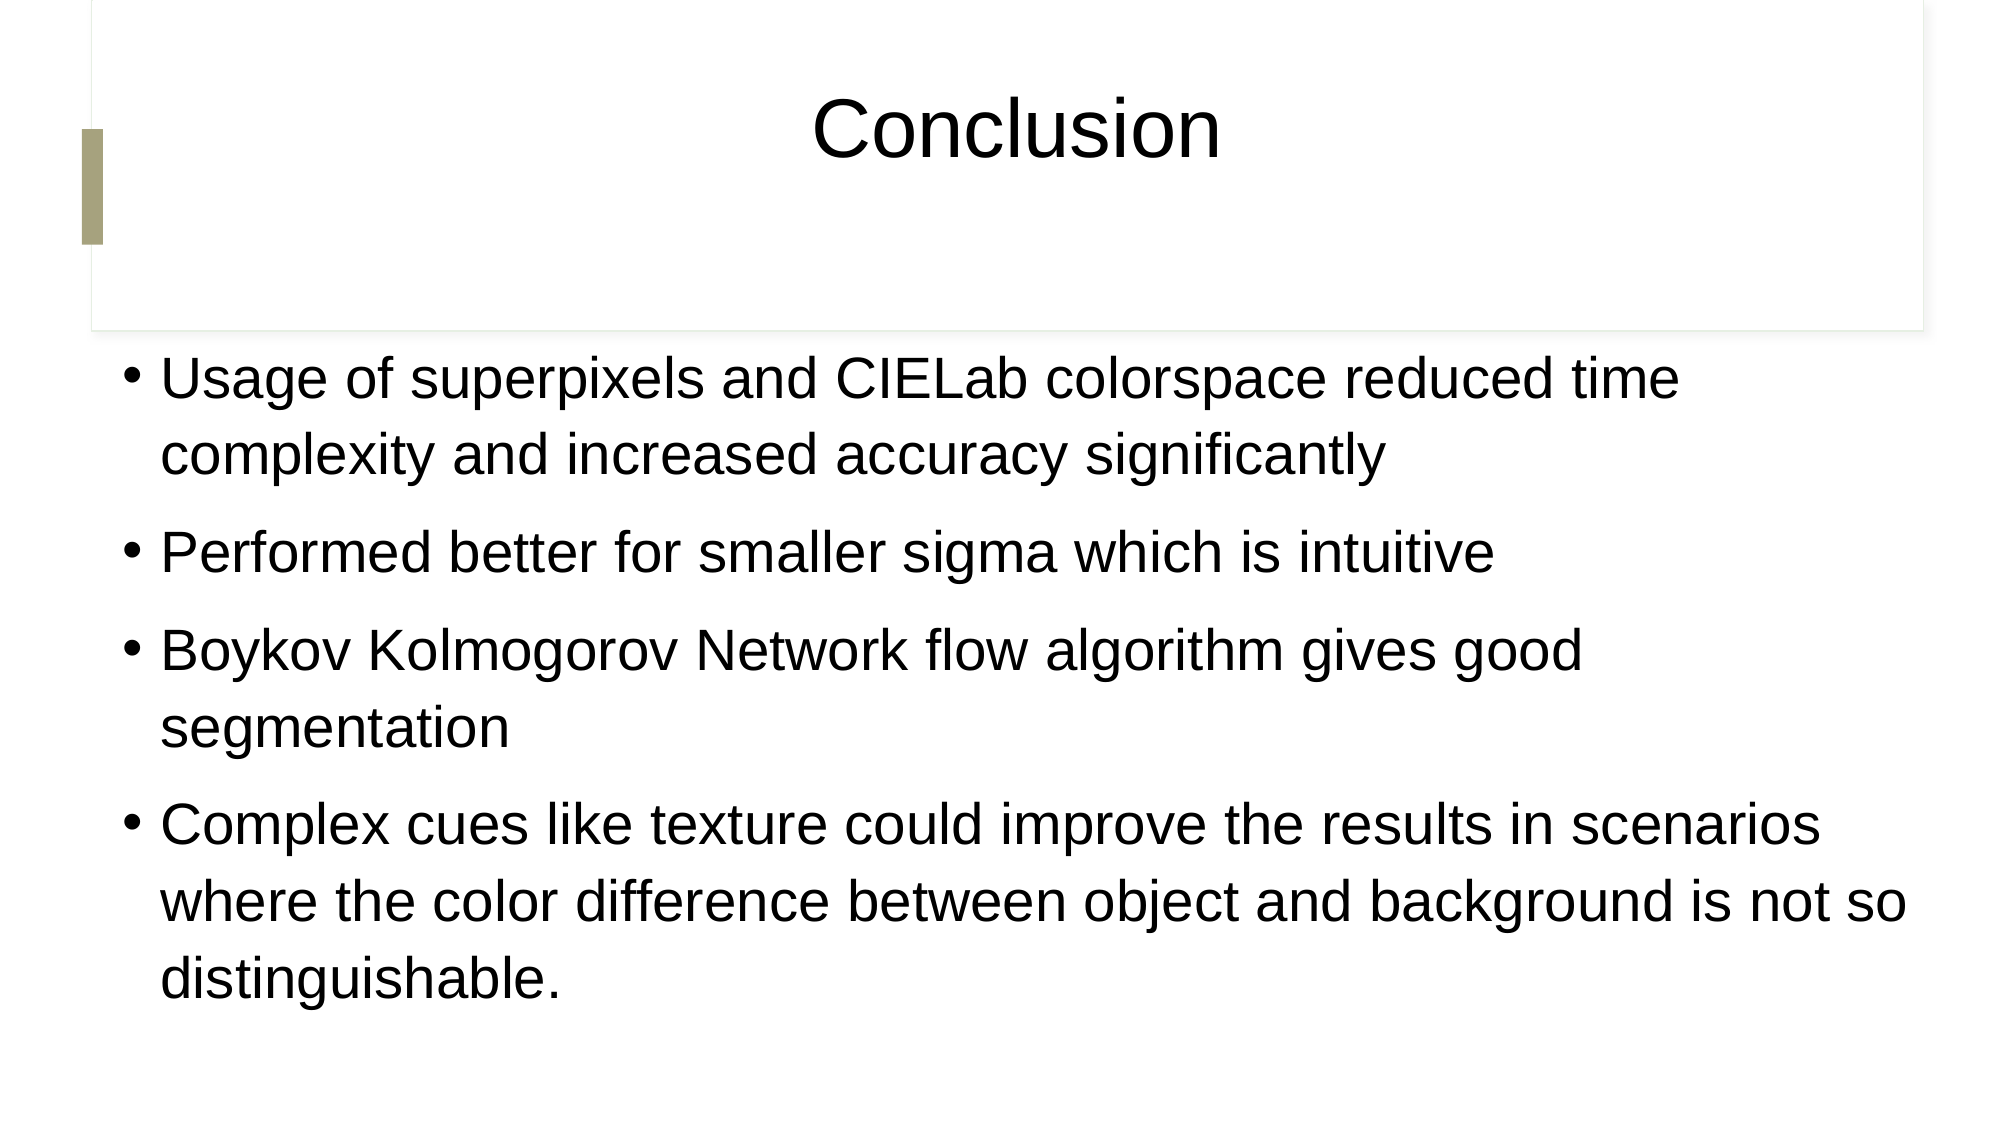

# Conclusion
Usage of superpixels and CIELab colorspace reduced time complexity and increased accuracy significantly
Performed better for smaller sigma which is intuitive
Boykov Kolmogorov Network flow algorithm gives good segmentation
Complex cues like texture could improve the results in scenarios where the color difference between object and background is not so distinguishable.